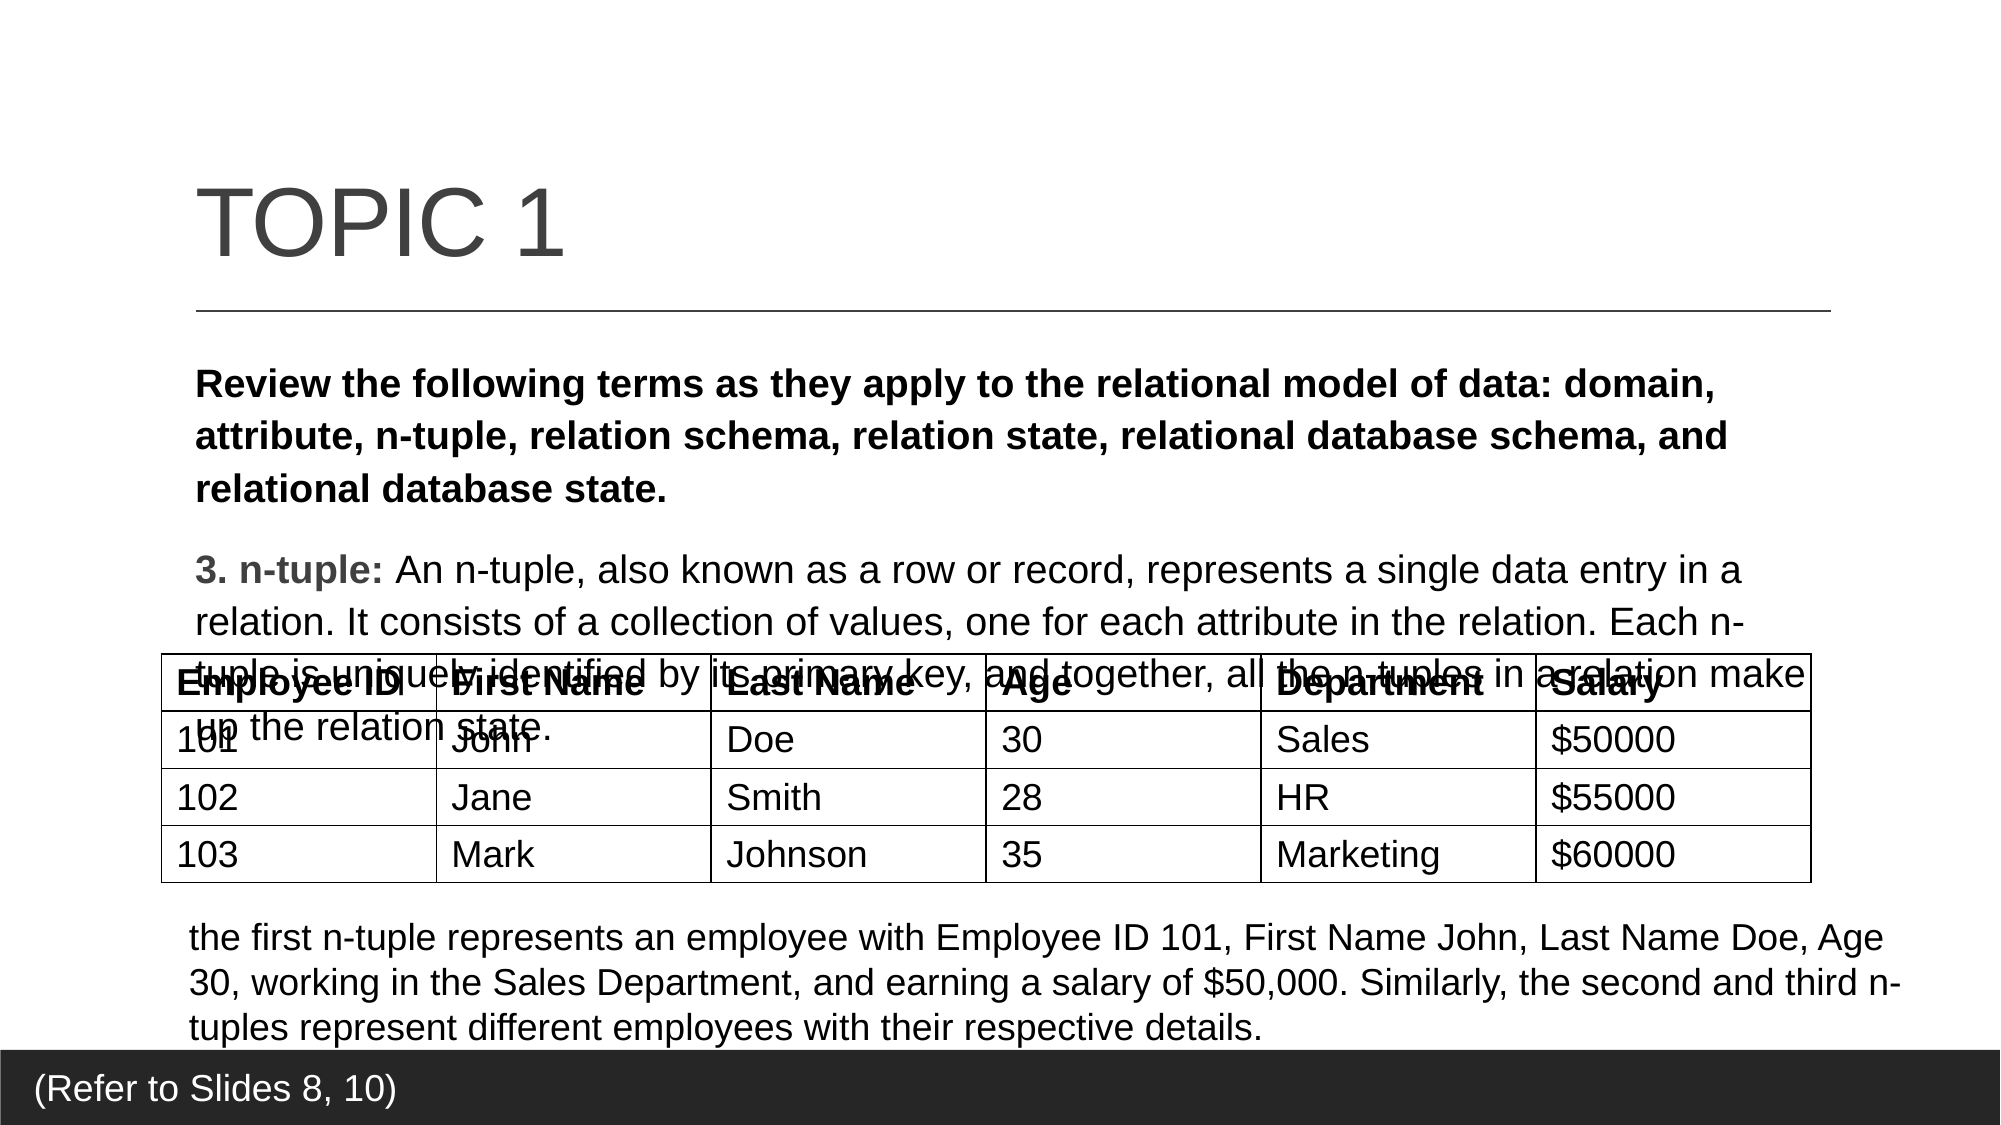

# TOPIC 1
Review the following terms as they apply to the relational model of data: domain, attribute, n-tuple, relation schema, relation state, relational database schema, and relational database state.
3. n-tuple: An n-tuple, also known as a row or record, represents a single data entry in a relation. It consists of a collection of values, one for each attribute in the relation. Each n-tuple is uniquely identified by its primary key, and together, all the n-tuples in a relation make up the relation state.
| Employee ID | First Name | Last Name | Age | Department | Salary |
| --- | --- | --- | --- | --- | --- |
| 101 | John | Doe | 30 | Sales | $50000 |
| 102 | Jane | Smith | 28 | HR | $55000 |
| 103 | Mark | Johnson | 35 | Marketing | $60000 |
the first n-tuple represents an employee with Employee ID 101, First Name John, Last Name Doe, Age 30, working in the Sales Department, and earning a salary of $50,000. Similarly, the second and third n-tuples represent different employees with their respective details.
(Refer to Slides 8, 10)